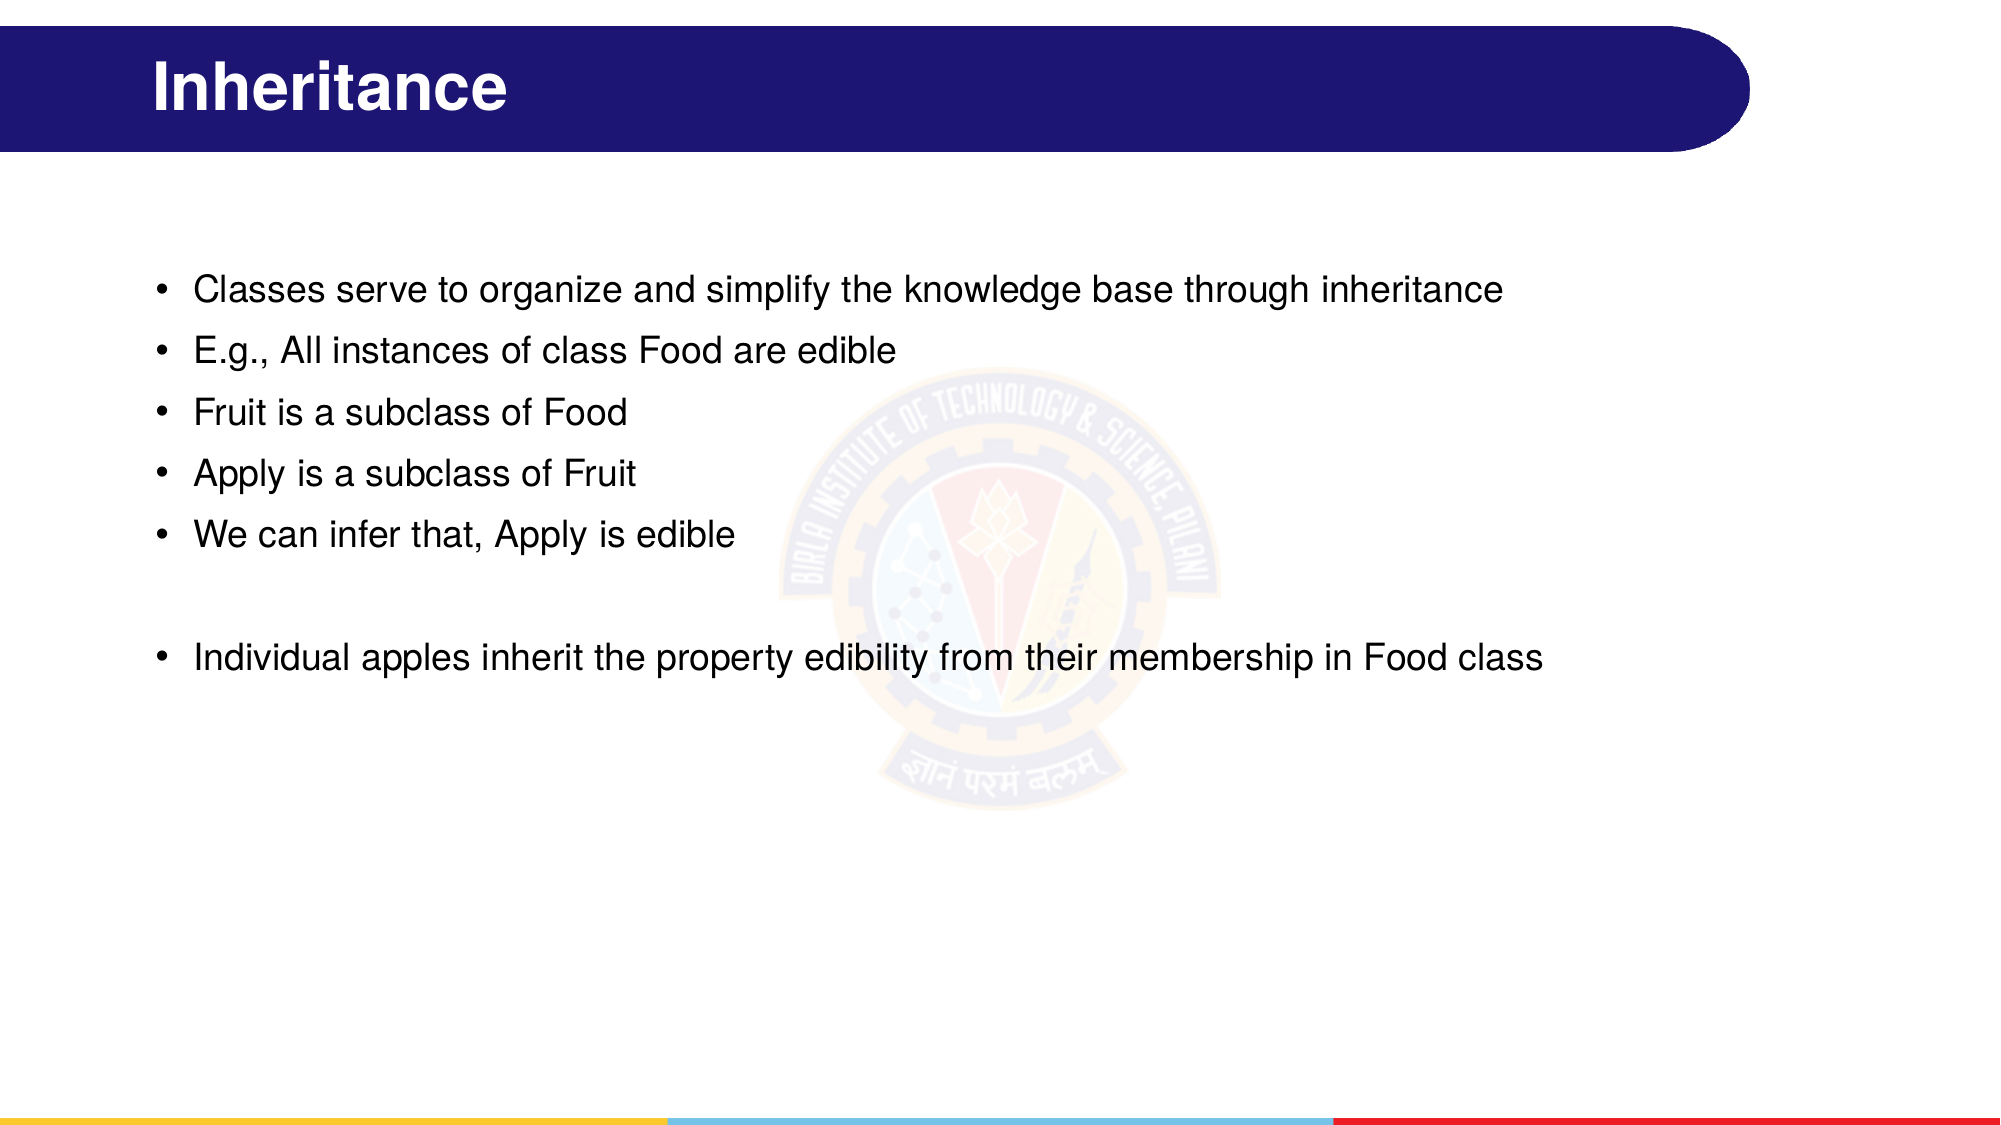

# Inheritance

Classes serve to organize and simplify the knowledge base through inheritance
E.g., All instances of class Food are edible
Fruit is a subclass of Food
Apply is a subclass of Fruit
We can infer that, Apply is edible

Individual apples inherit the property edibility from their membership in Food class